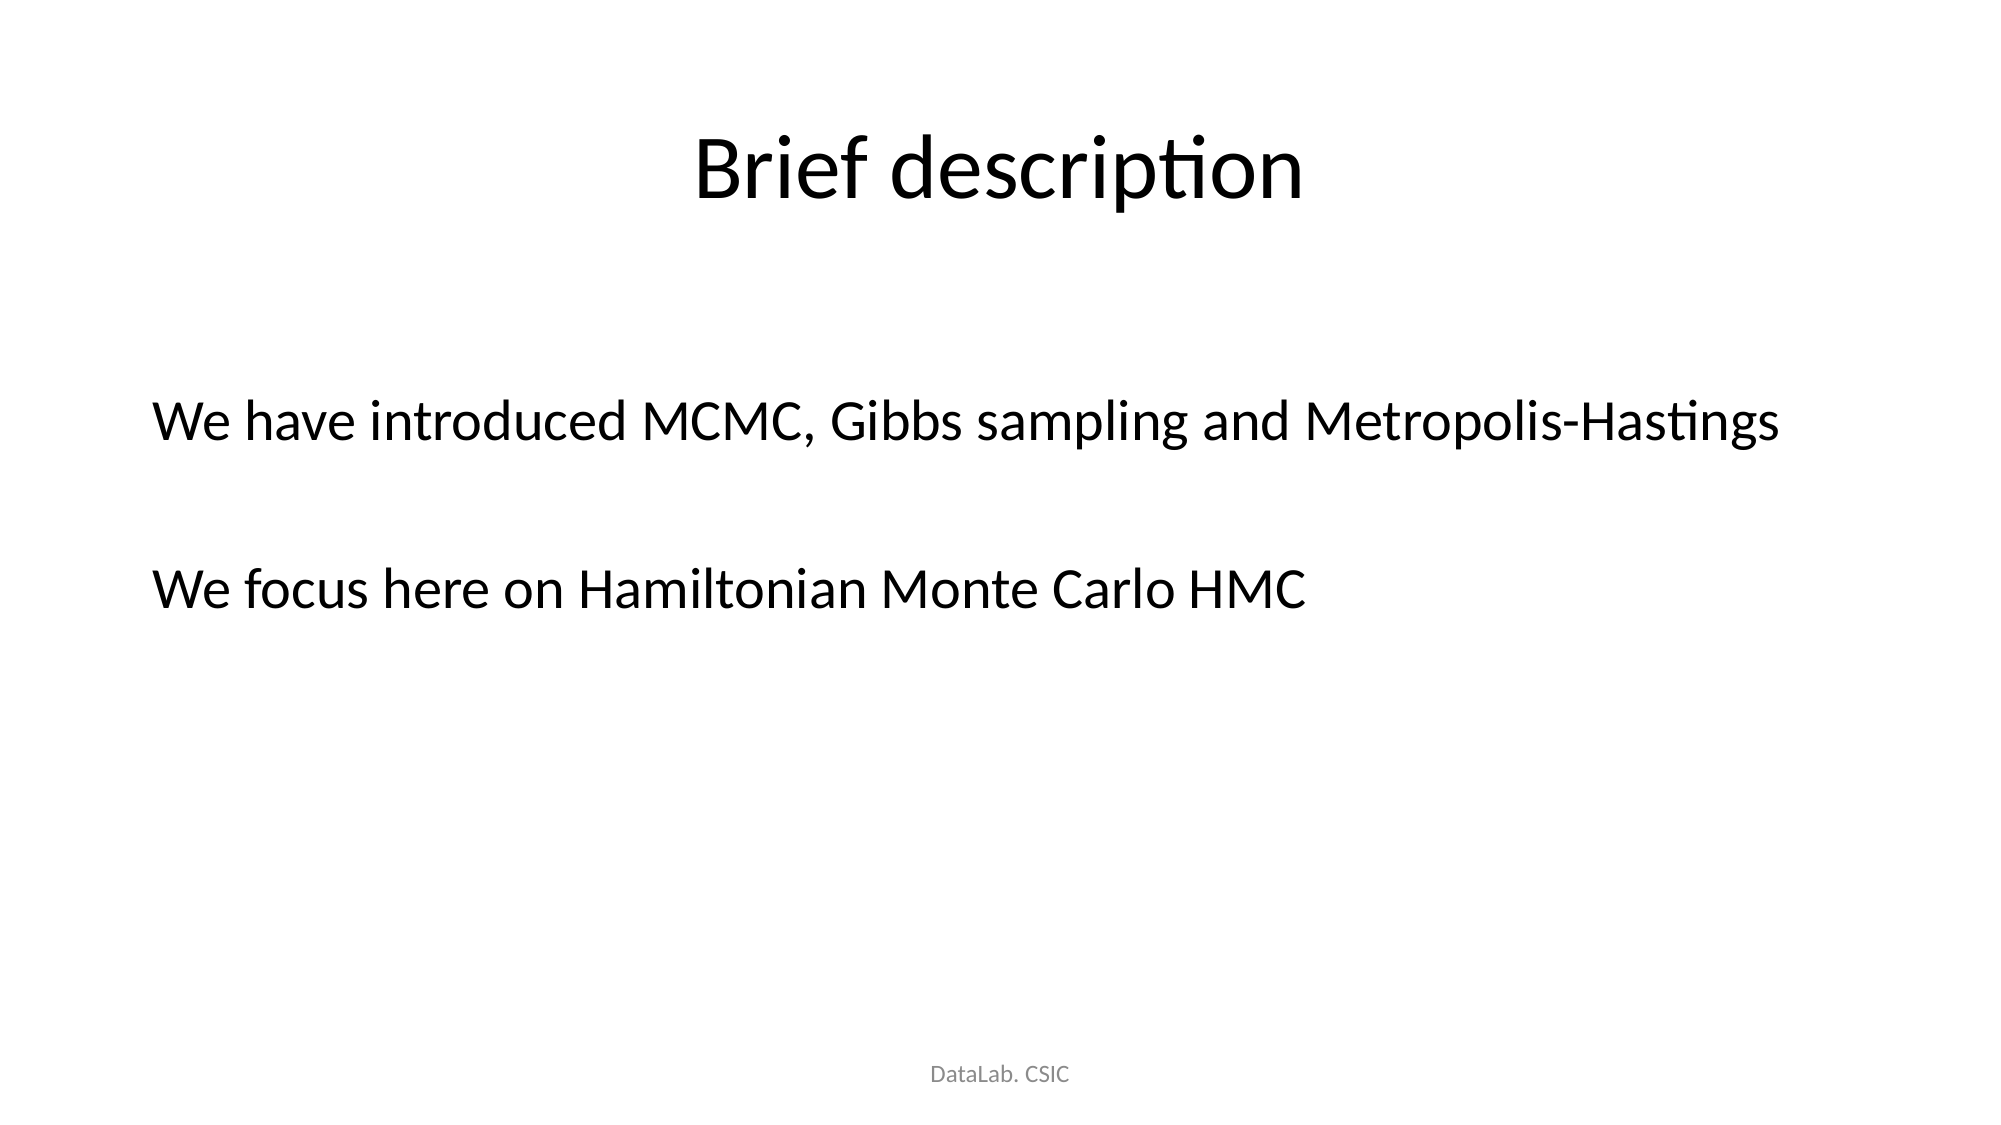

# Brief description

We have introduced MCMC, Gibbs sampling and Metropolis-Hastings

We focus here on Hamiltonian Monte Carlo HMC

DataLab. CSIC